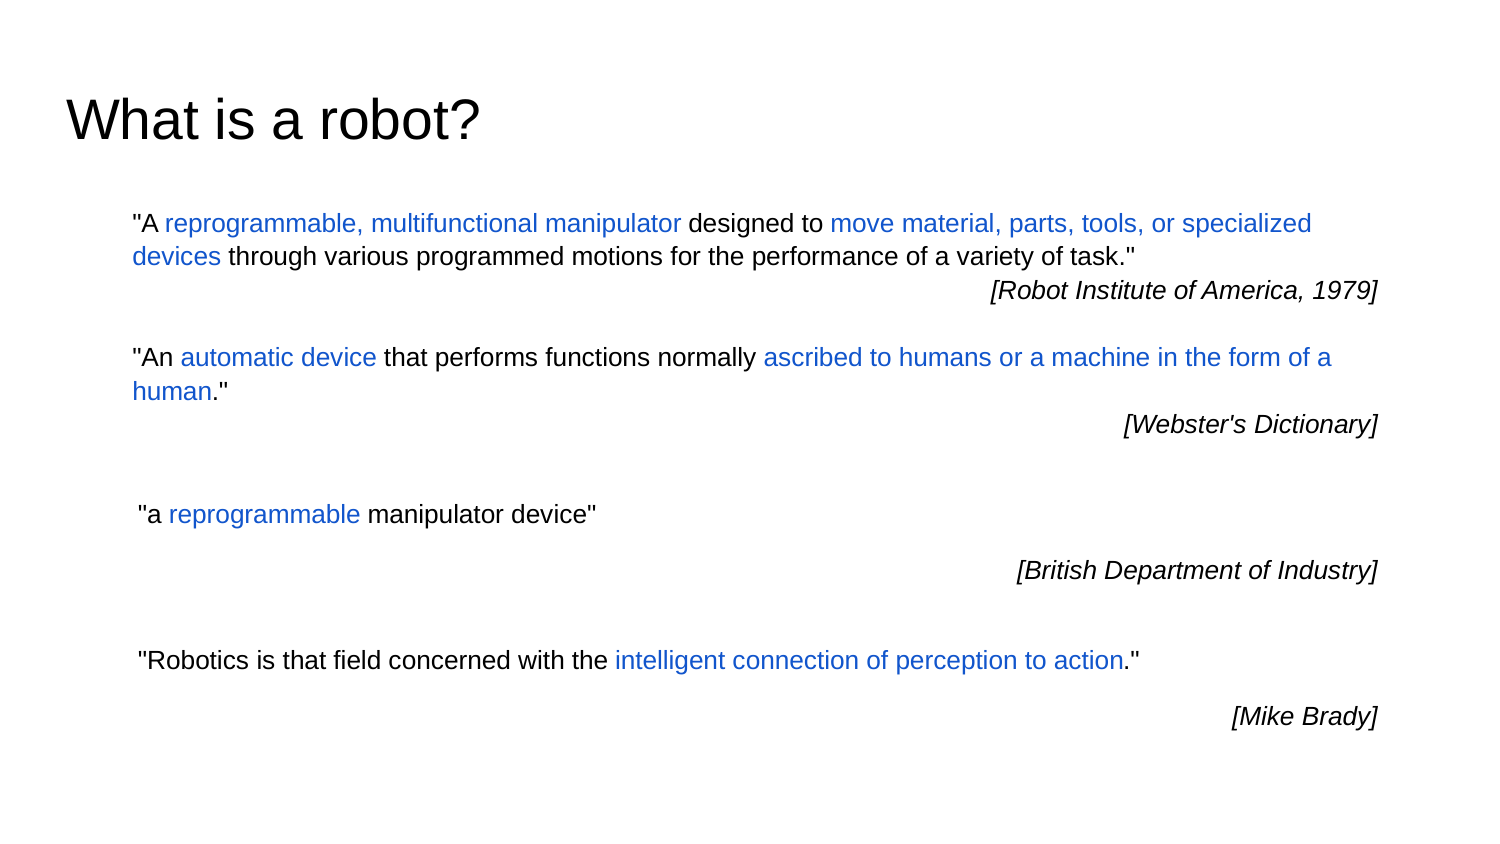

# What is a robot?
"A reprogrammable, multifunctional manipulator designed to move material, parts, tools, or specialized devices through various programmed motions for the performance of a variety of task."
[Robot Institute of America, 1979]

"An automatic device that performs functions normally ascribed to humans or a machine in the form of a human."
[Webster's Dictionary]
 "a reprogrammable manipulator device"
[British Department of Industry]
 "Robotics is that field concerned with the intelligent connection of perception to action."
[Mike Brady]